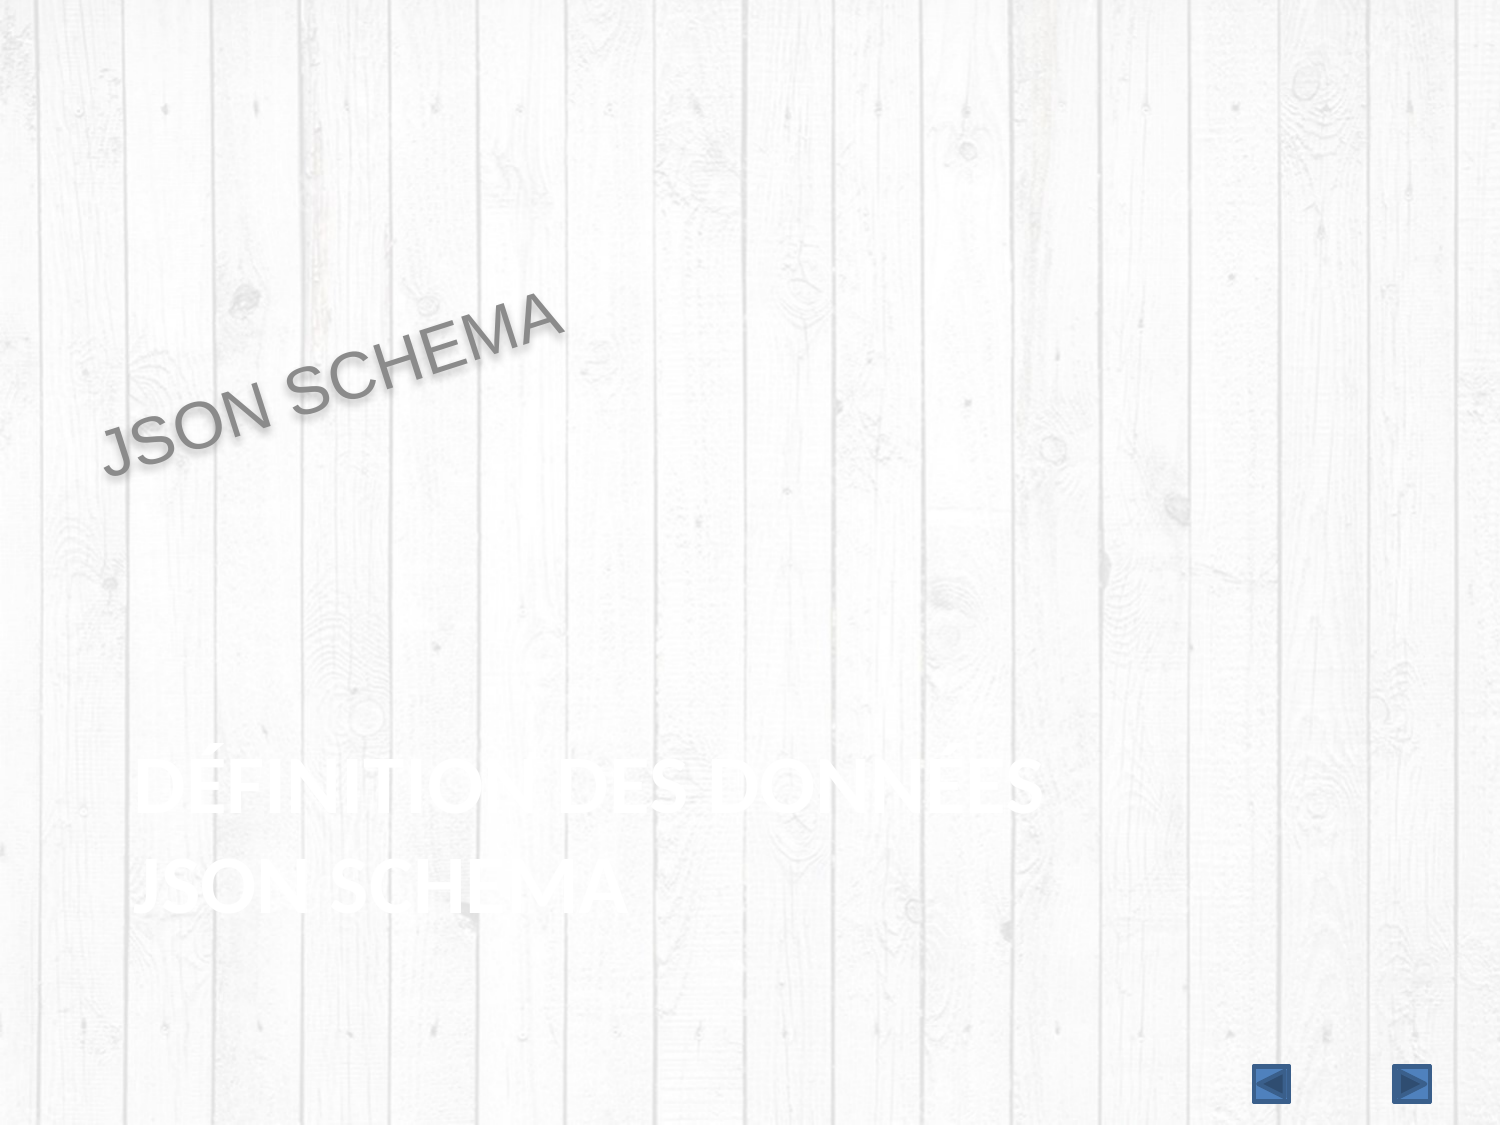

JSON SCHEMA
# définition des données JSON SCHEMA